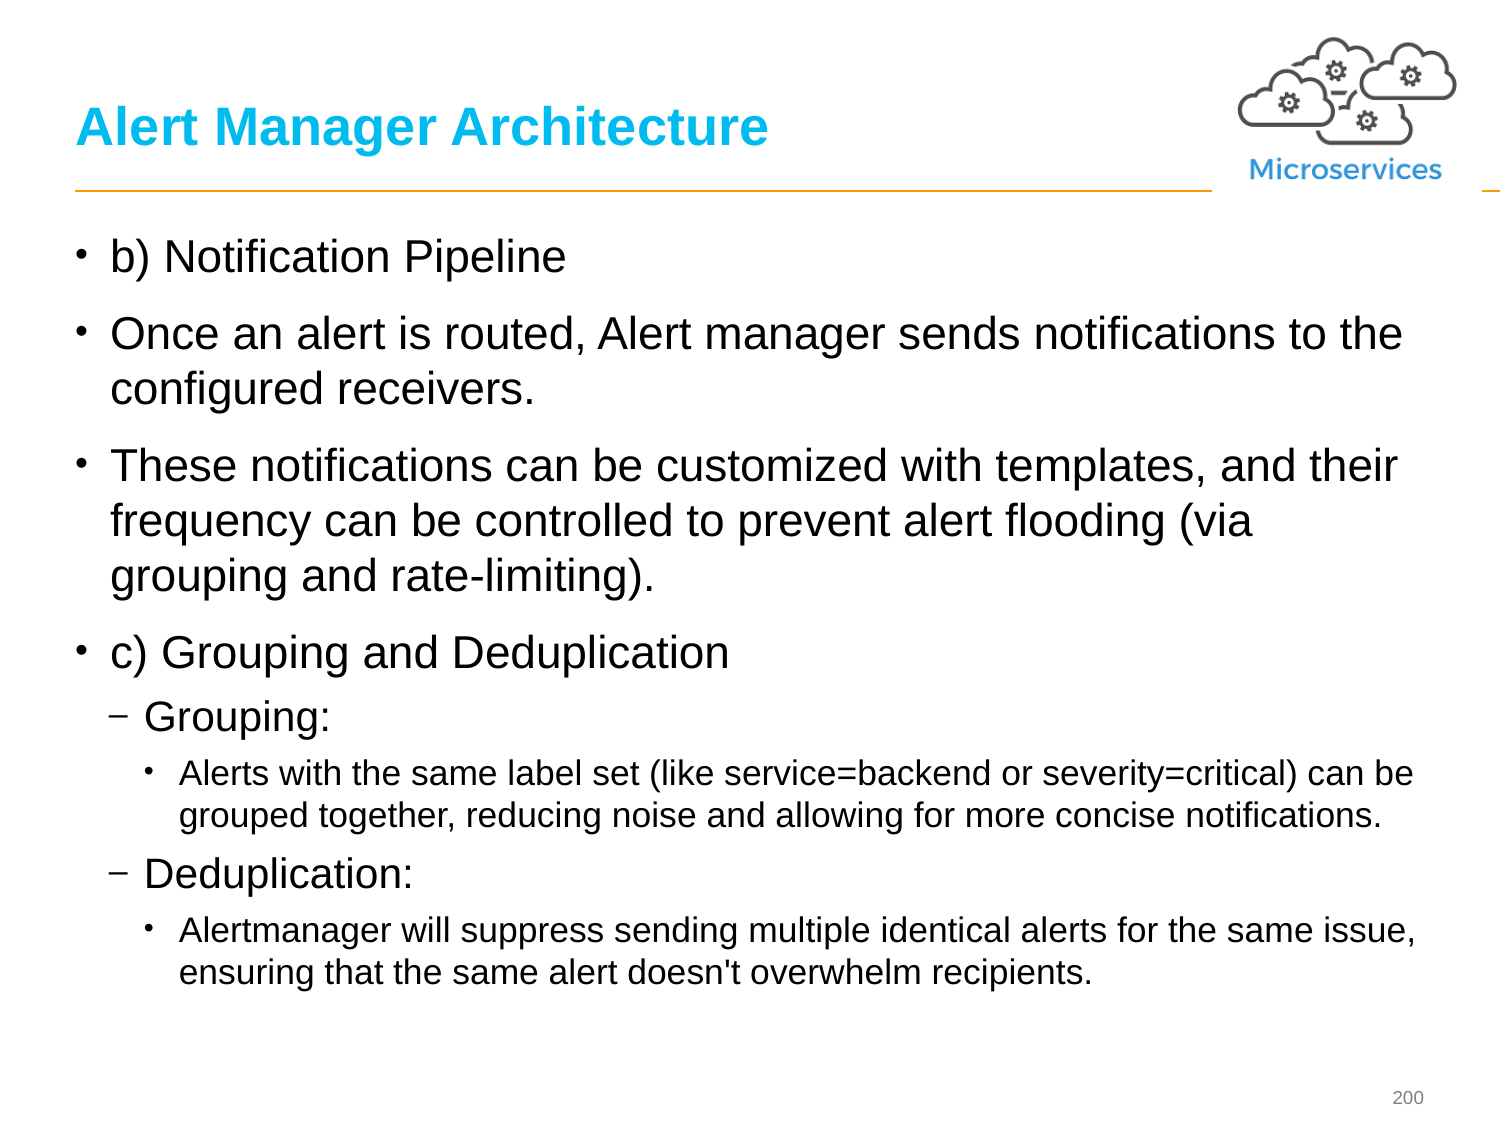

# Alert Manager Architecture
b) Notification Pipeline
Once an alert is routed, Alert manager sends notifications to the configured receivers.
These notifications can be customized with templates, and their frequency can be controlled to prevent alert flooding (via grouping and rate-limiting).
c) Grouping and Deduplication
Grouping:
Alerts with the same label set (like service=backend or severity=critical) can be grouped together, reducing noise and allowing for more concise notifications.
Deduplication:
Alertmanager will suppress sending multiple identical alerts for the same issue, ensuring that the same alert doesn't overwhelm recipients.